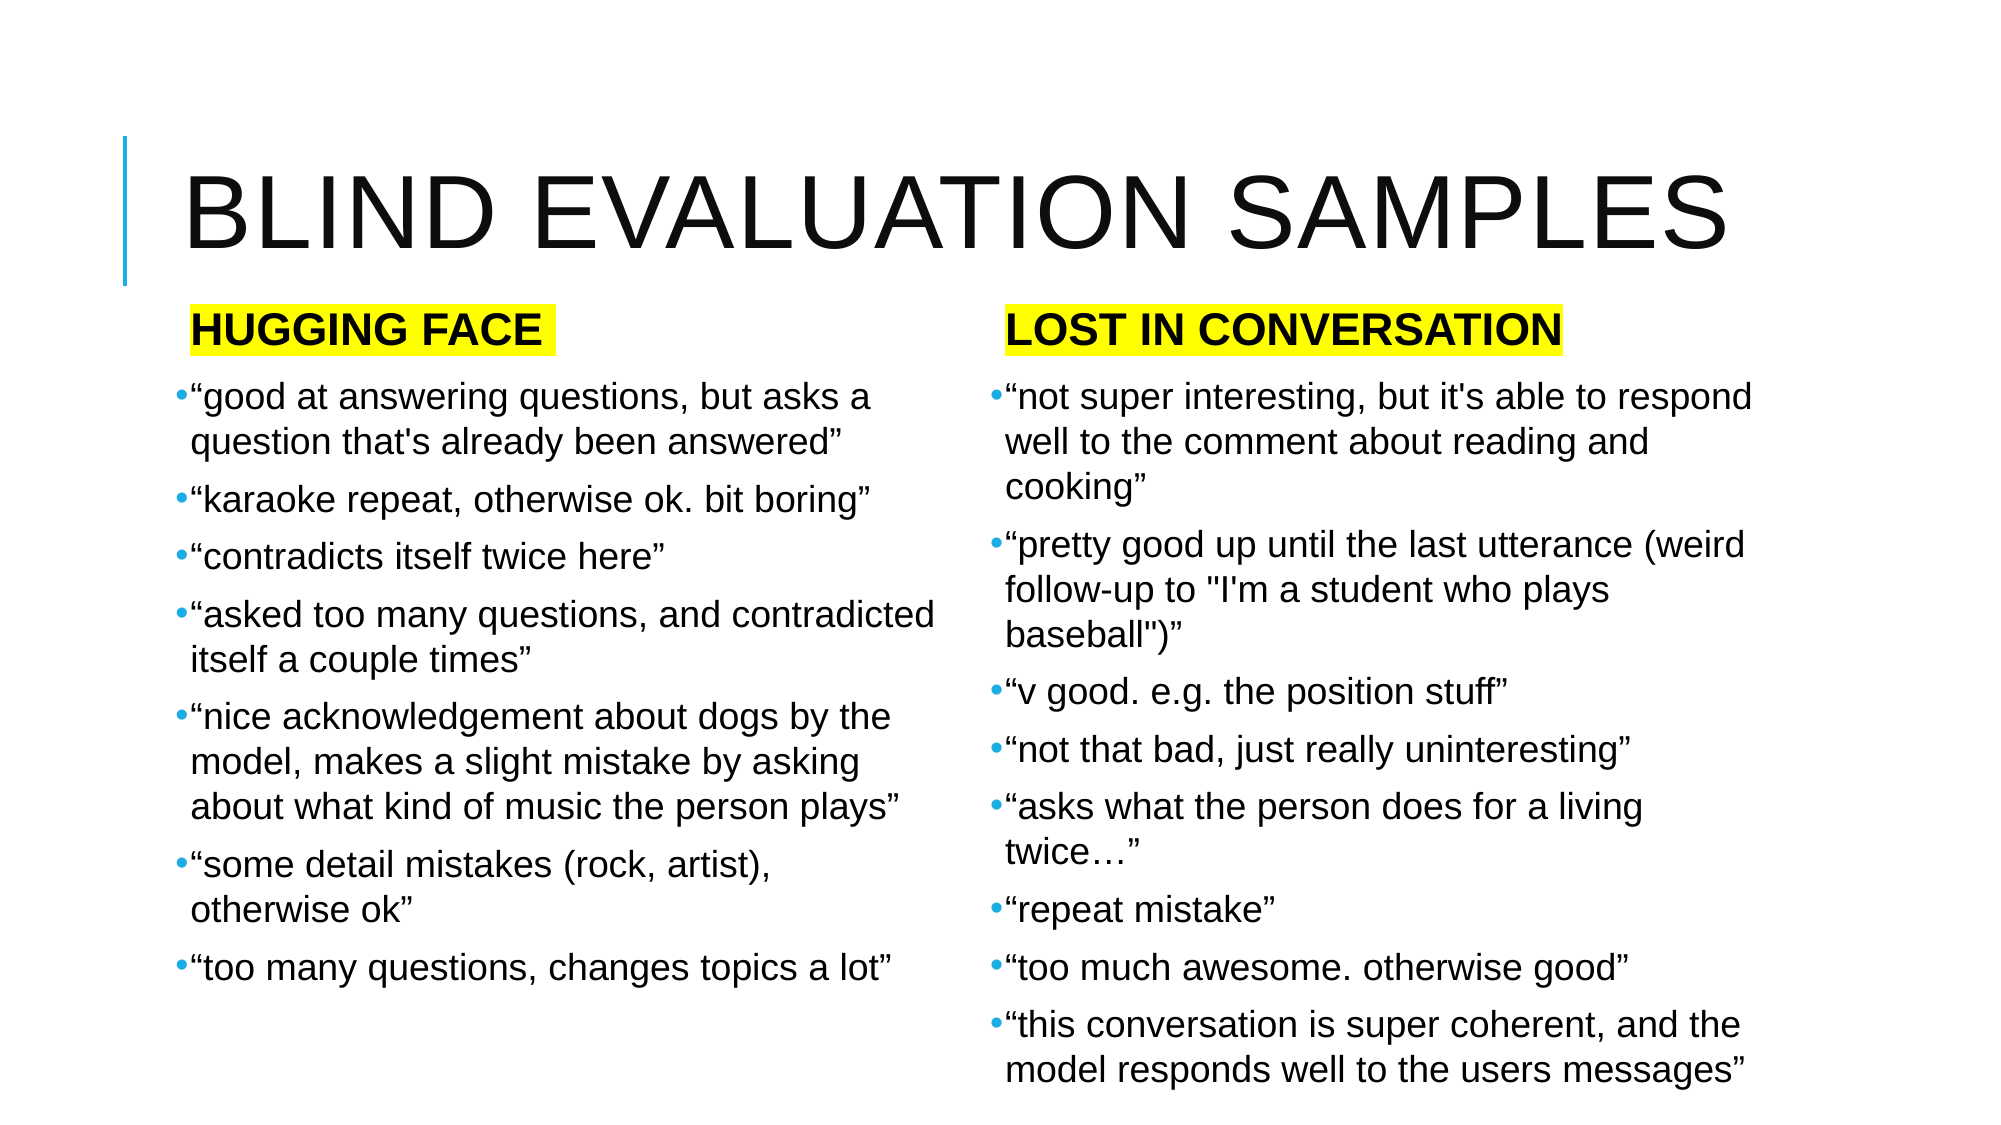

# BLIND EVALUATION SAMples
HUGGING FACE
“good at answering questions, but asks a question that's already been answered”
“karaoke repeat, otherwise ok. bit boring”
“contradicts itself twice here”
“asked too many questions, and contradicted itself a couple times”
“nice acknowledgement about dogs by the model, makes a slight mistake by asking about what kind of music the person plays”
“some detail mistakes (rock, artist), otherwise ok”
“too many questions, changes topics a lot”

LOST IN CONVERSATION
“not super interesting, but it's able to respond well to the comment about reading and cooking”
“pretty good up until the last utterance (weird follow-up to "I'm a student who plays baseball")”
“v good. e.g. the position stuff”
“not that bad, just really uninteresting”
“asks what the person does for a living twice…”
“repeat mistake”
“too much awesome. otherwise good”
“this conversation is super coherent, and the model responds well to the users messages”